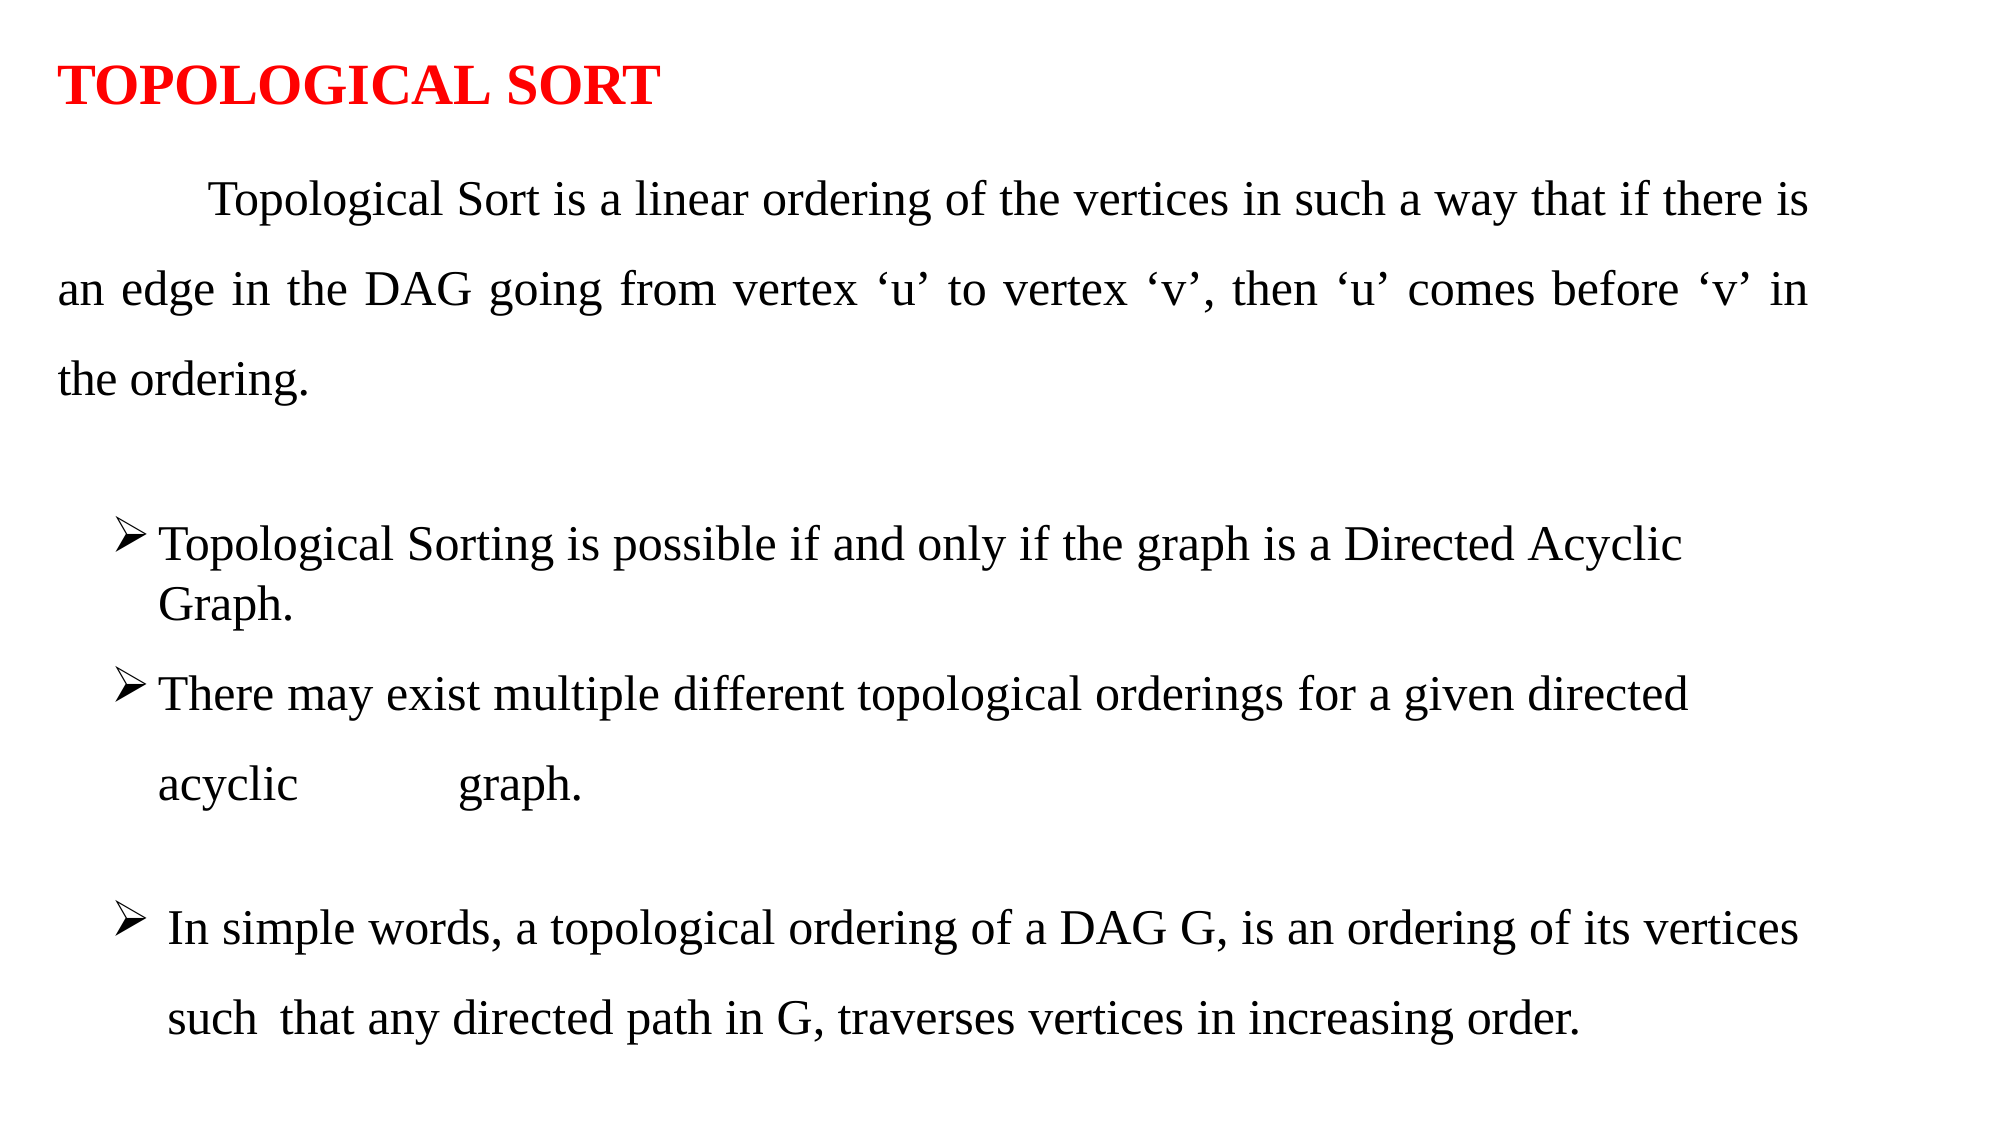

# TOPOLOGICAL SORT
Topological Sort is a linear ordering of the vertices in such a way that if there is an edge in the DAG going from vertex ‘u’ to vertex ‘v’, then ‘u’ comes before ‘v’ in the ordering.

Topological Sorting is possible if and only if the graph is a Directed Acyclic Graph.
There may exist multiple different topological orderings for a given directed acyclic 	graph.
In simple words, a topological ordering of a DAG G, is an ordering of its vertices such 	that any directed path in G, traverses vertices in increasing order.